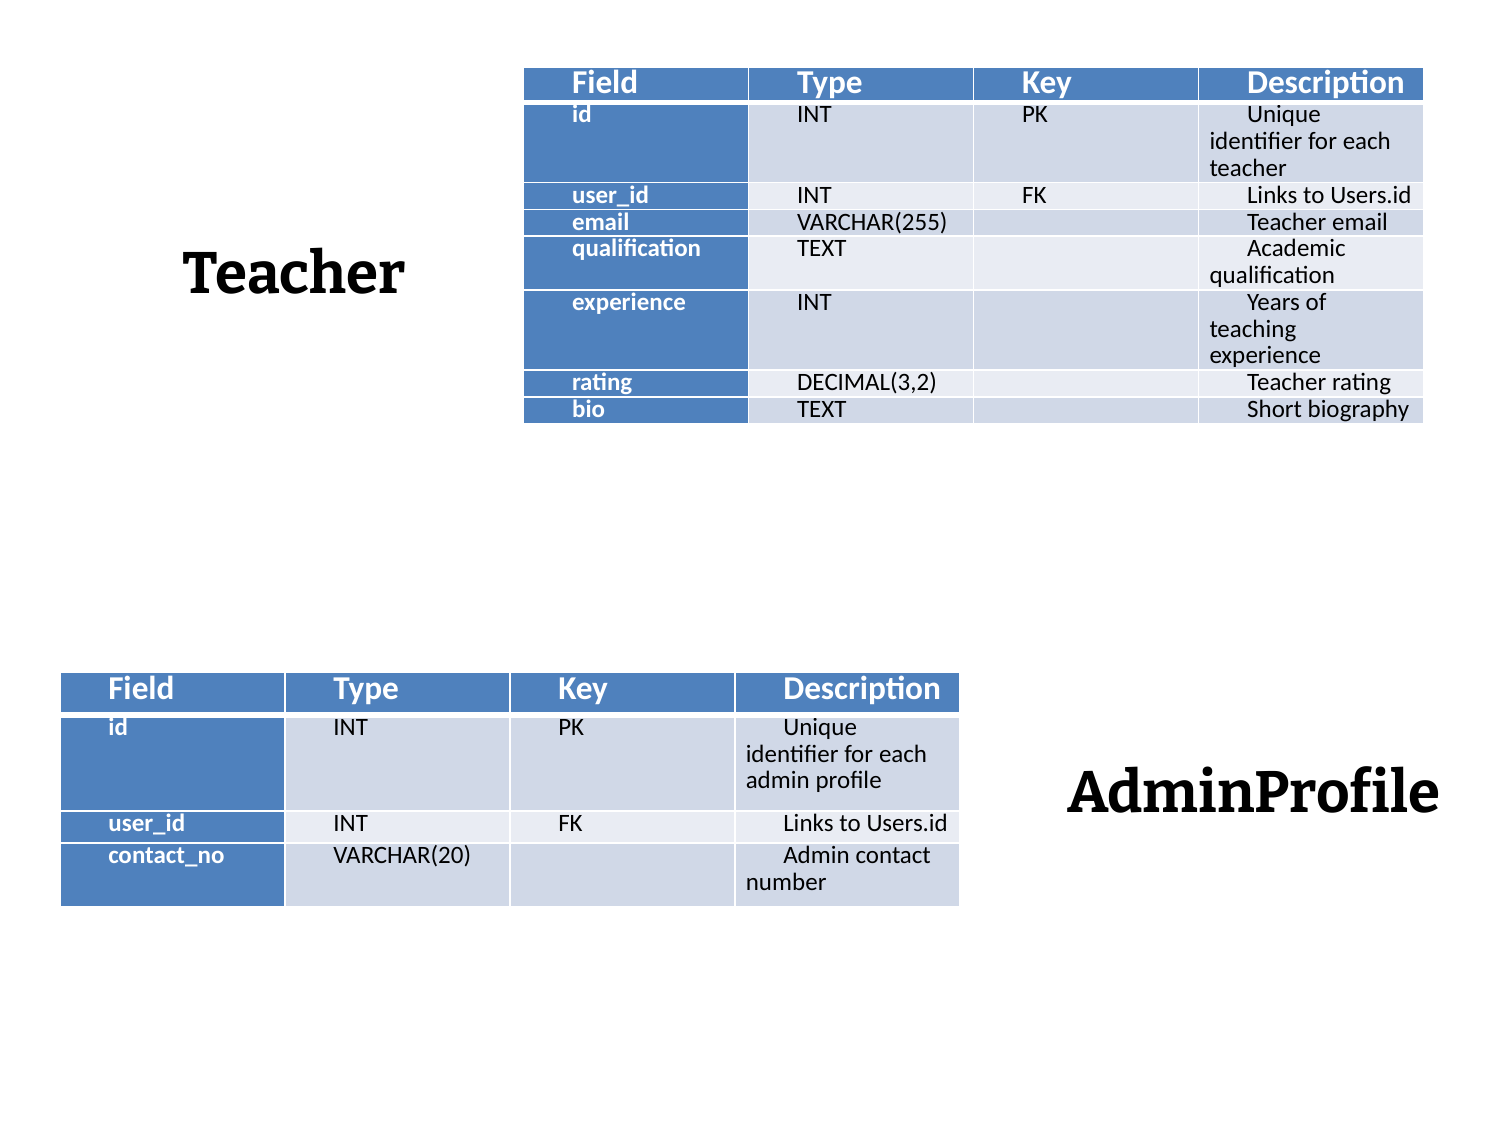

| Field | Type | Key | Description |
| --- | --- | --- | --- |
| id | INT | PK | Unique identifier for each teacher |
| user\_id | INT | FK | Links to Users.id |
| email | VARCHAR(255) |  | Teacher email |
| qualification | TEXT |  | Academic qualification |
| experience | INT |  | Years of teaching experience |
| rating | DECIMAL(3,2) |  | Teacher rating |
| bio | TEXT |  | Short biography |
 Teacher
| Field | Type | Key | Description |
| --- | --- | --- | --- |
| id | INT | PK | Unique identifier for each admin profile |
| user\_id | INT | FK | Links to Users.id |
| contact\_no | VARCHAR(20) |  | Admin contact number |
 AdminProfile